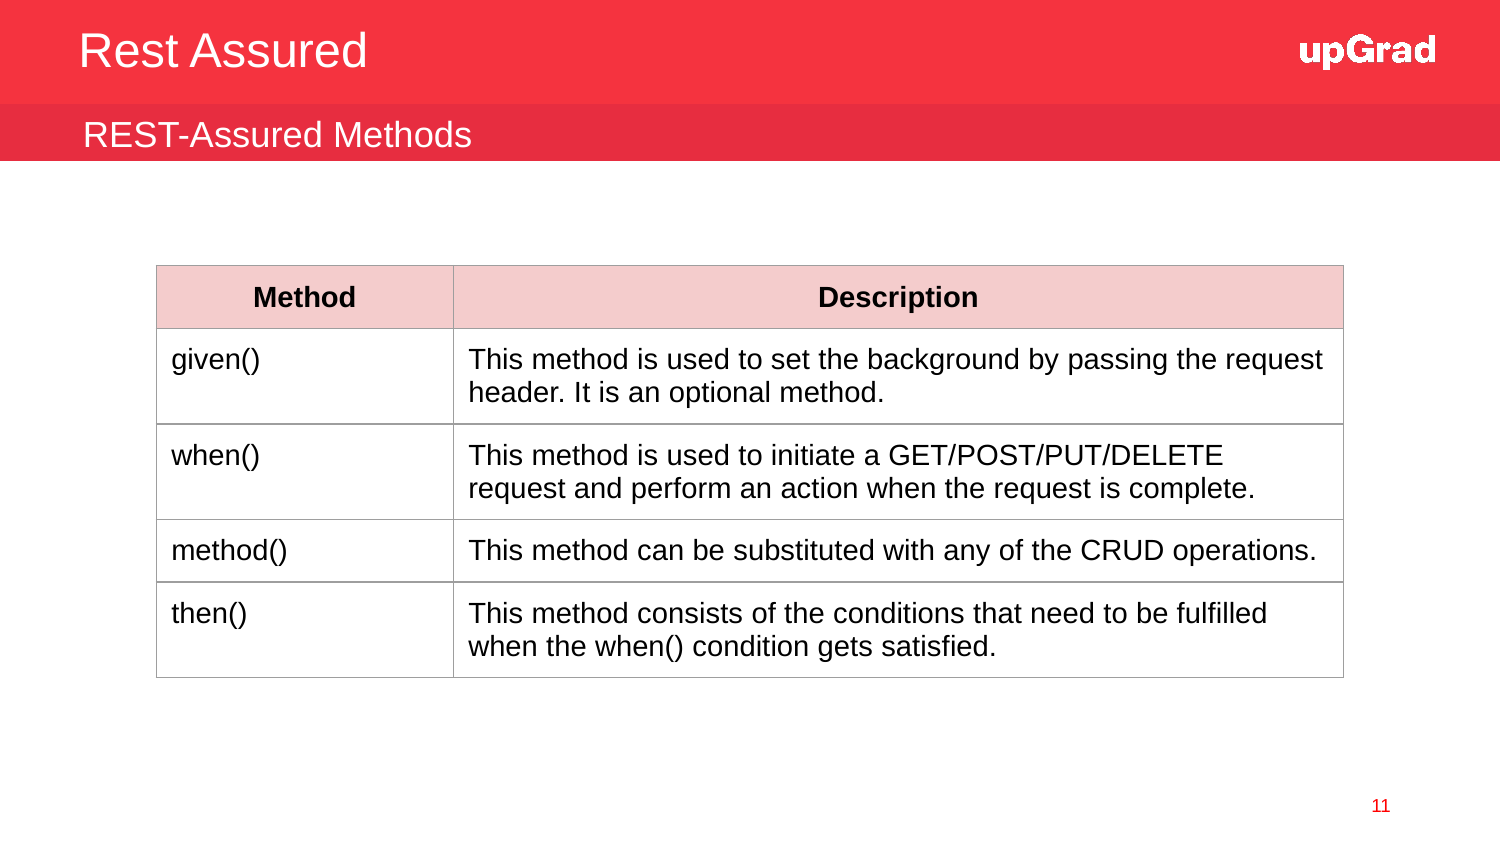

Rest Assured
        REST-Assured Methods
| Method | Description |
| --- | --- |
| given() | This method is used to set the background by passing the request header. It is an optional method. |
| when() | This method is used to initiate a GET/POST/PUT/DELETE request and perform an action when the request is complete. |
| method() | This method can be substituted with any of the CRUD operations. |
| then() | This method consists of the conditions that need to be fulfilled when the when() condition gets satisfied. |
11